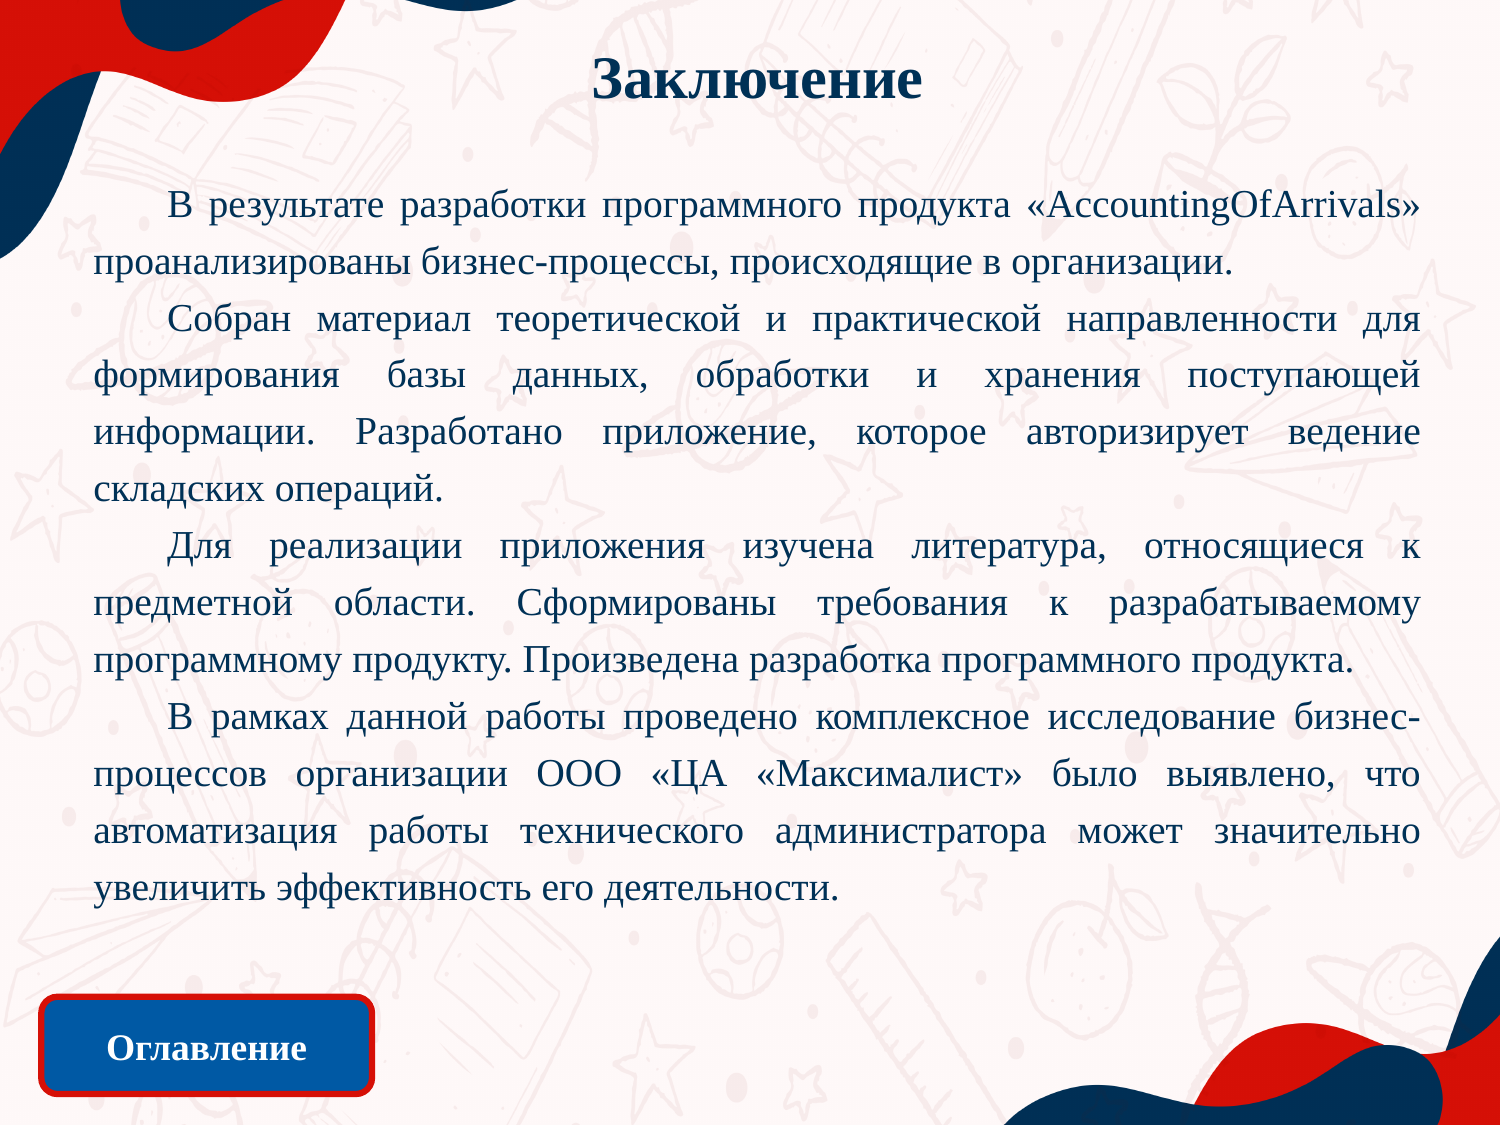

Заключение
В результате разработки программного продукта «AccountingOfArrivals» проанализированы бизнес-процессы, происходящие в организации.
Собран материал теоретической и практической направленности для формирования базы данных, обработки и хранения поступающей информации. Разработано приложение, которое авторизирует ведение складских операций.
Для реализации приложения изучена литература, относящиеся к предметной области. Сформированы требования к разрабатываемому программному продукту. Произведена разработка программного продукта.
В рамках данной работы проведено комплексное исследование бизнес-процессов организации ООО «ЦА «Максималист» было выявлено, что автоматизация работы технического администратора может значительно увеличить эффективность его деятельности.
Оглавление